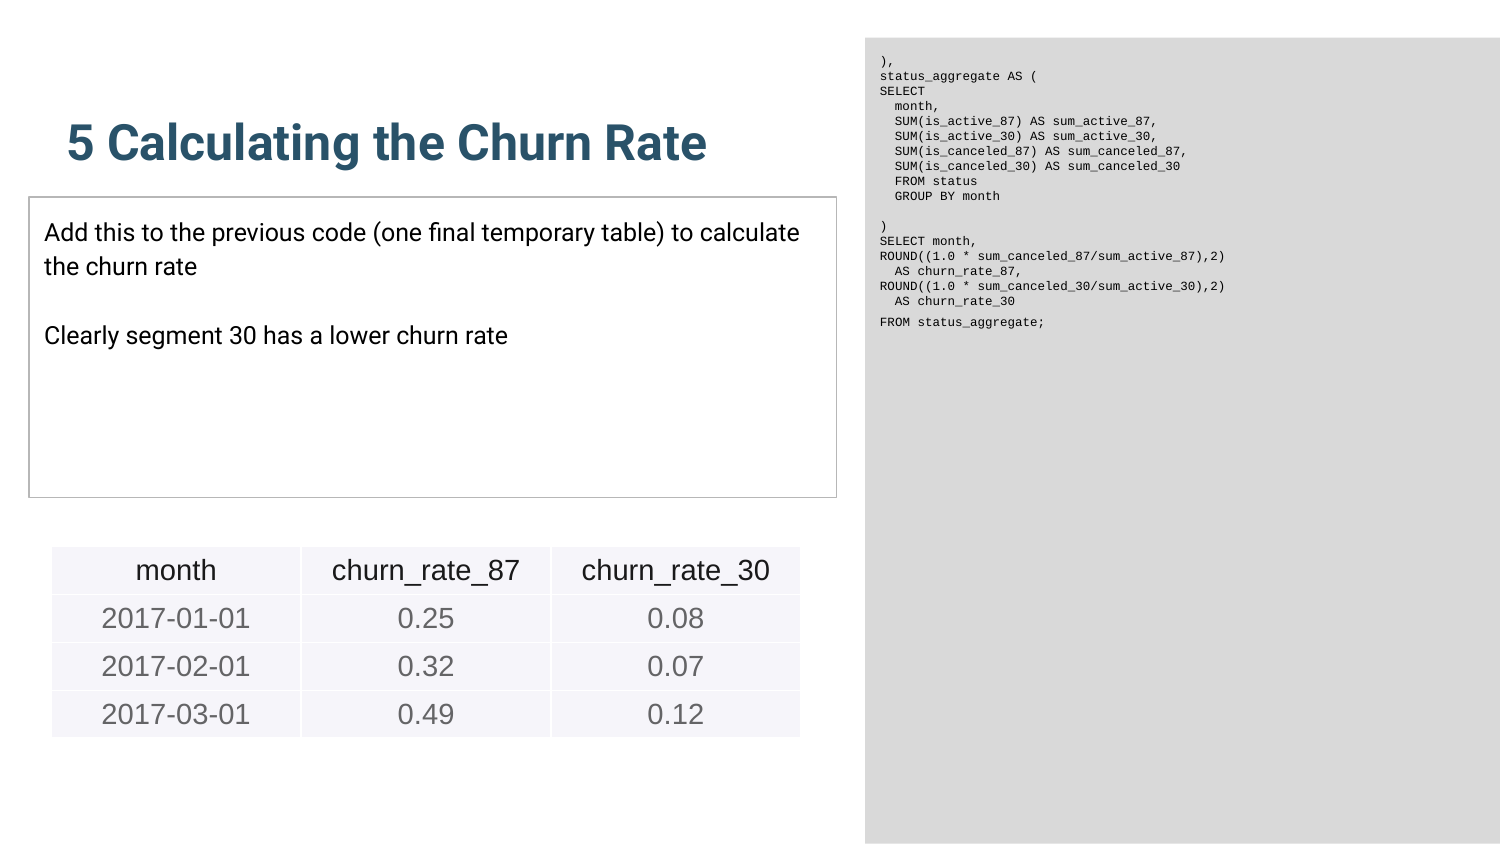

),
status_aggregate AS (
SELECT
  month,
  SUM(is_active_87) AS sum_active_87,
  SUM(is_active_30) AS sum_active_30,
  SUM(is_canceled_87) AS sum_canceled_87,
  SUM(is_canceled_30) AS sum_canceled_30
  FROM status
  GROUP BY month

)
SELECT month,
ROUND((1.0 * sum_canceled_87/sum_active_87),2)
  AS churn_rate_87,
ROUND((1.0 * sum_canceled_30/sum_active_30),2)
  AS churn_rate_30
FROM status_aggregate;
5 Calculating the Churn Rate
Add this to the previous code (one final temporary table) to calculate the churn rate

Clearly segment 30 has a lower churn rate

| month | churn\_rate\_87 | churn\_rate\_30 |
| --- | --- | --- |
| 2017-01-01 | 0.25 | 0.08 |
| 2017-02-01 | 0.32 | 0.07 |
| 2017-03-01 | 0.49 | 0.12 |